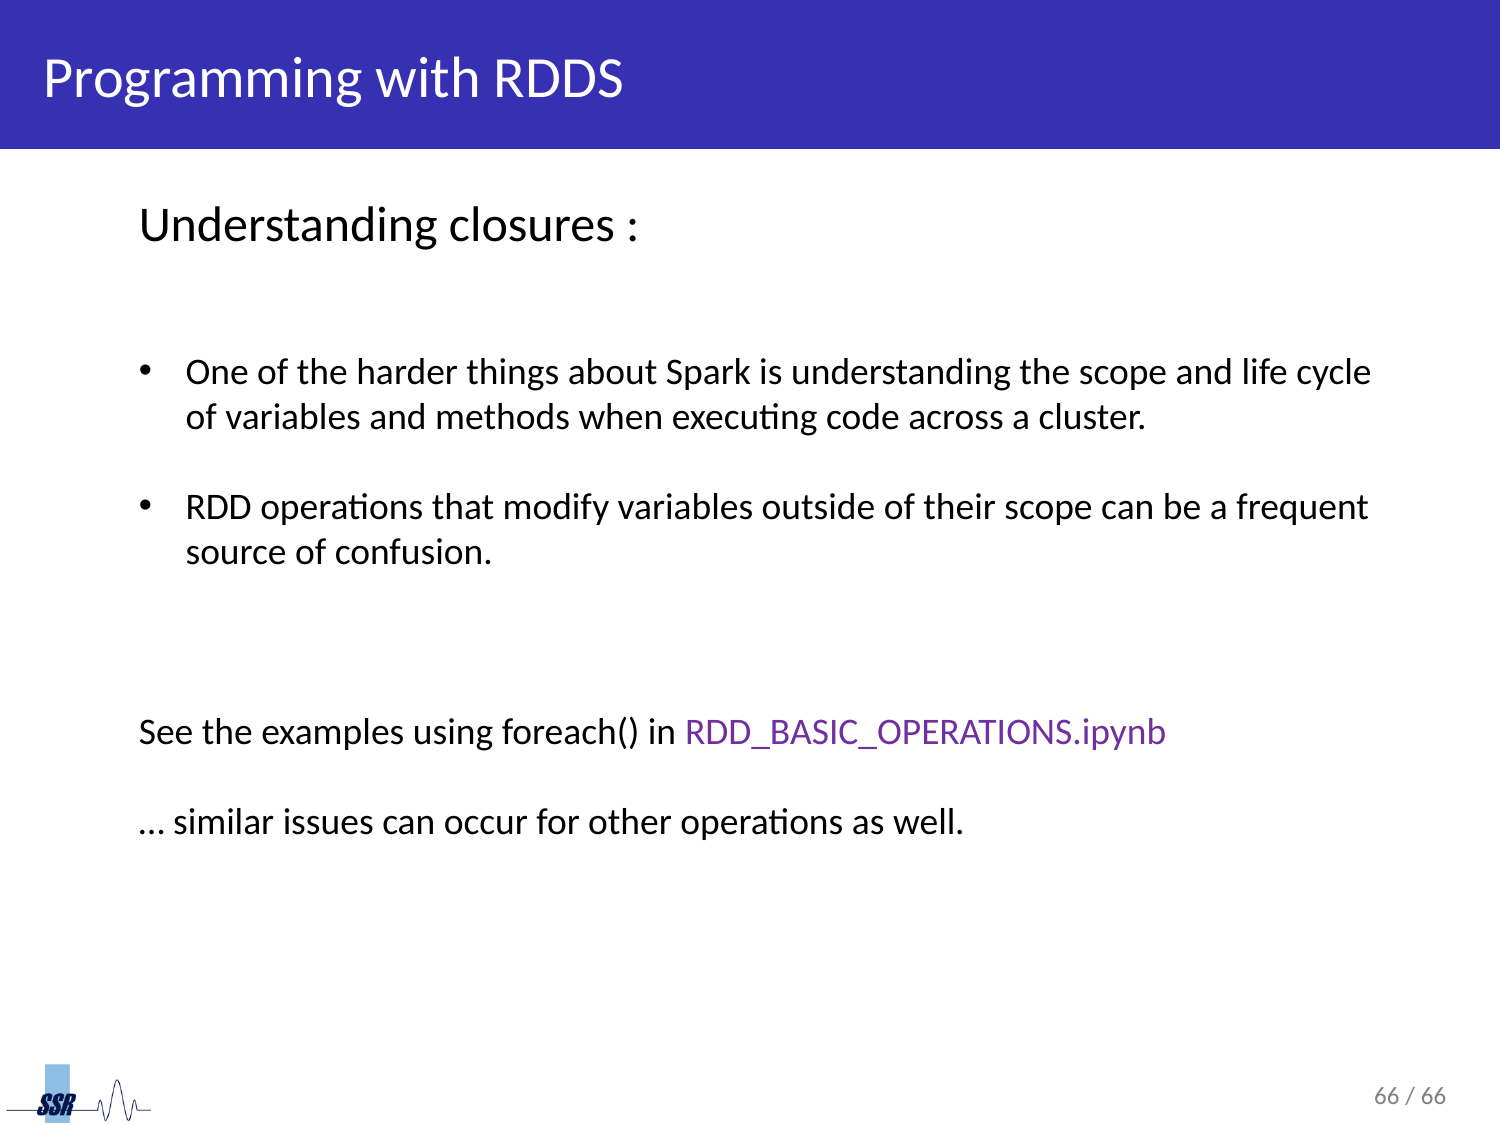

# Programming with RDDS
Understanding closures :

One of the harder things about Spark is understanding the scope and life cycle of variables and methods when executing code across a cluster.

RDD operations that modify variables outside of their scope can be a frequent source of confusion.

See the examples using foreach() in RDD_BASIC_OPERATIONS.ipynb

… similar issues can occur for other operations as well.